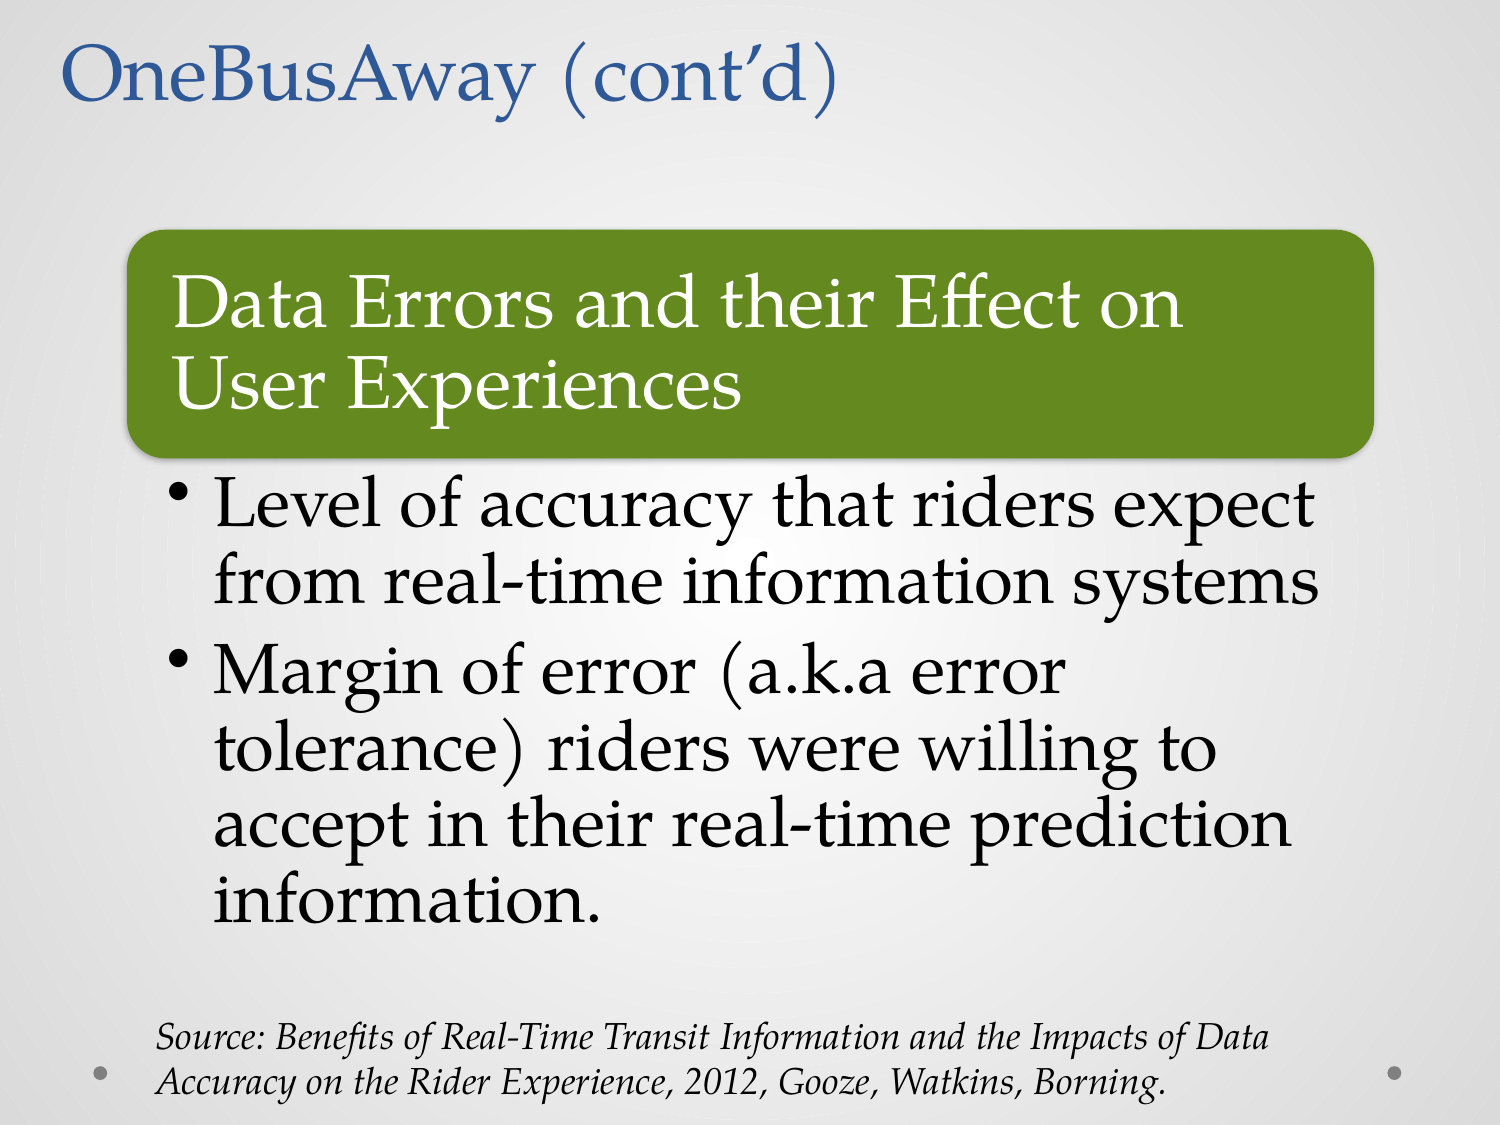

# OneBusAway (cont’d)
Data Errors and their Effect on User Experiences
Level of accuracy that riders expect from real-time information systems
Margin of error (a.k.a error tolerance) riders were willing to accept in their real-time prediction information.
Source: Benefits of Real-Time Transit Information and the Impacts of Data Accuracy on the Rider Experience, 2012, Gooze, Watkins, Borning.